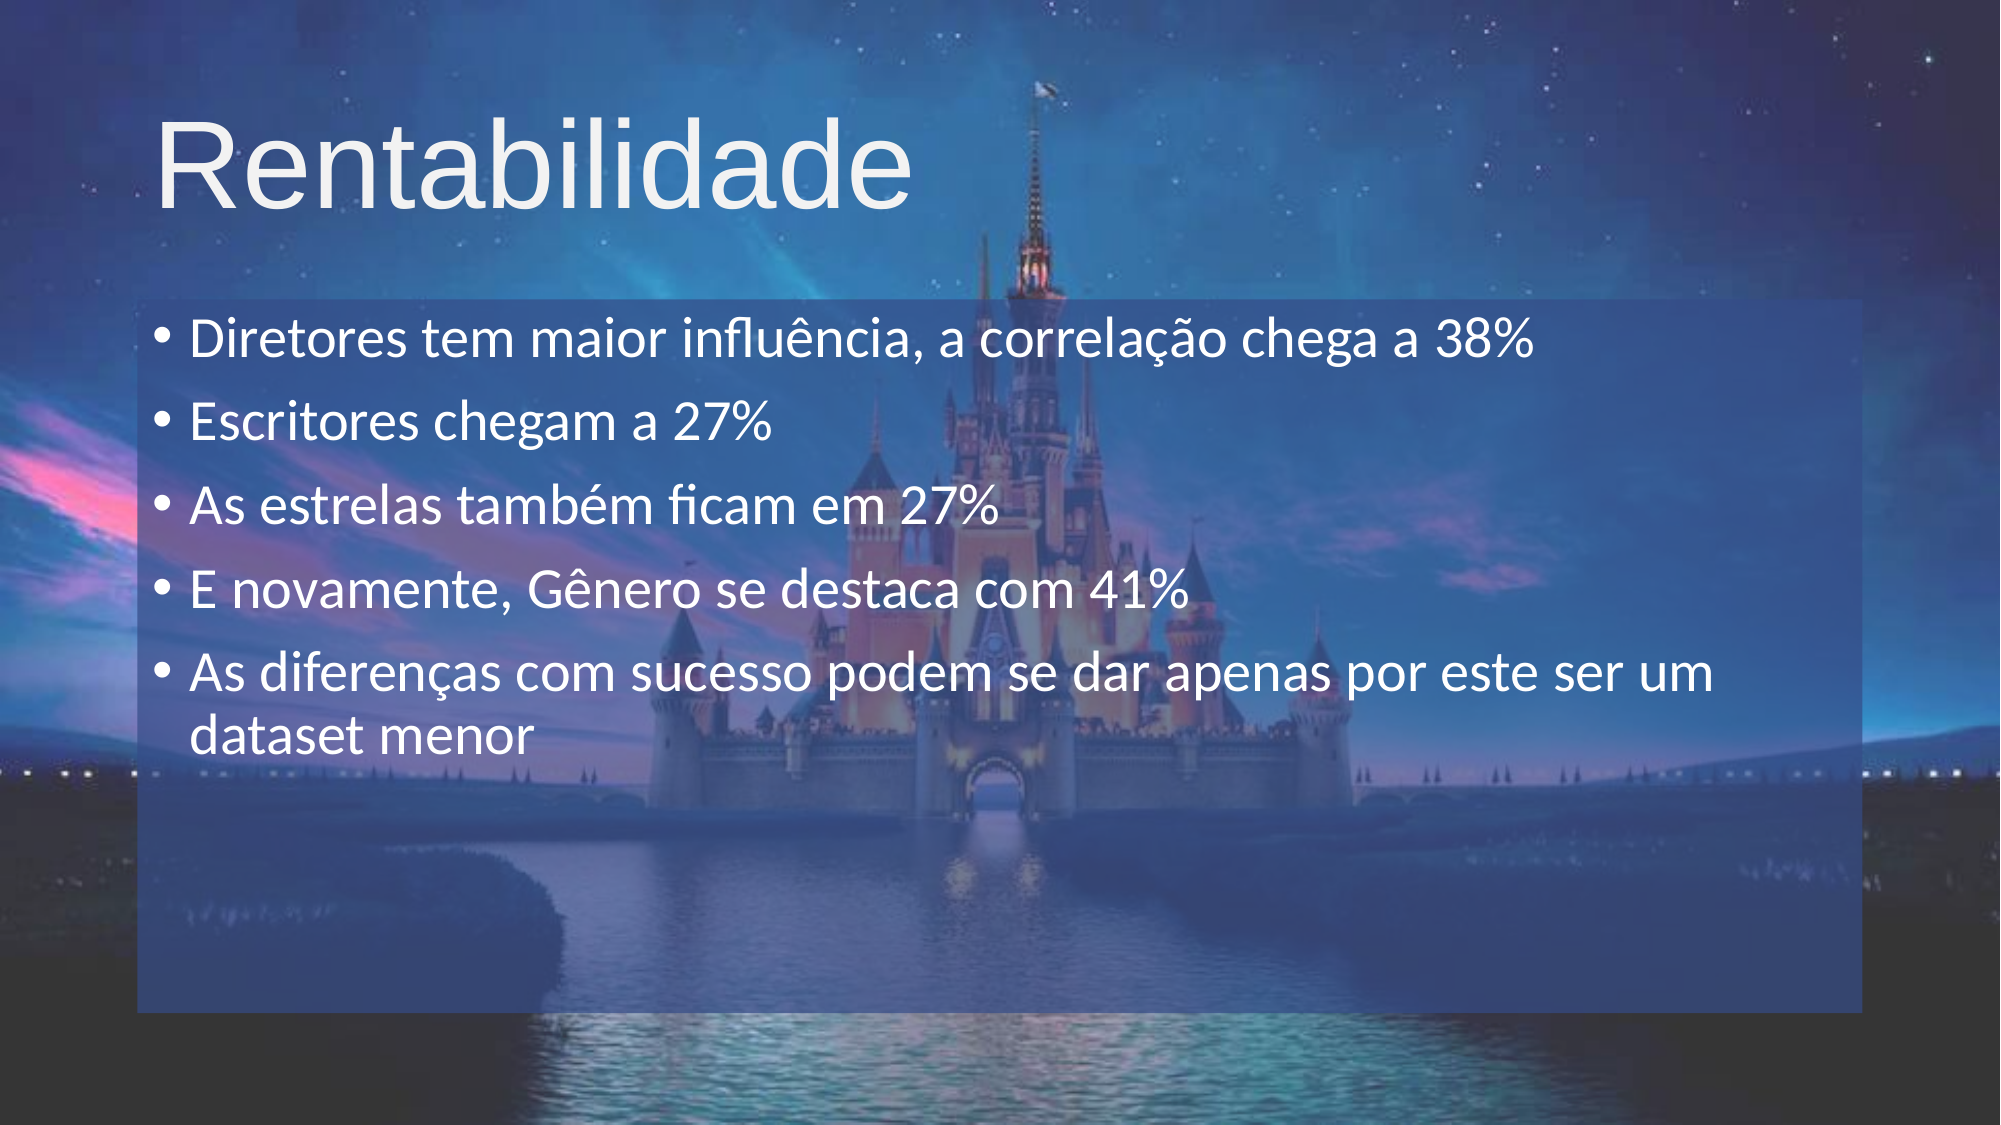

# Rentabilidade
Diretores tem maior influência, a correlação chega a 38%
Escritores chegam a 27%
As estrelas também ficam em 27%
E novamente, Gênero se destaca com 41%
As diferenças com sucesso podem se dar apenas por este ser um dataset menor